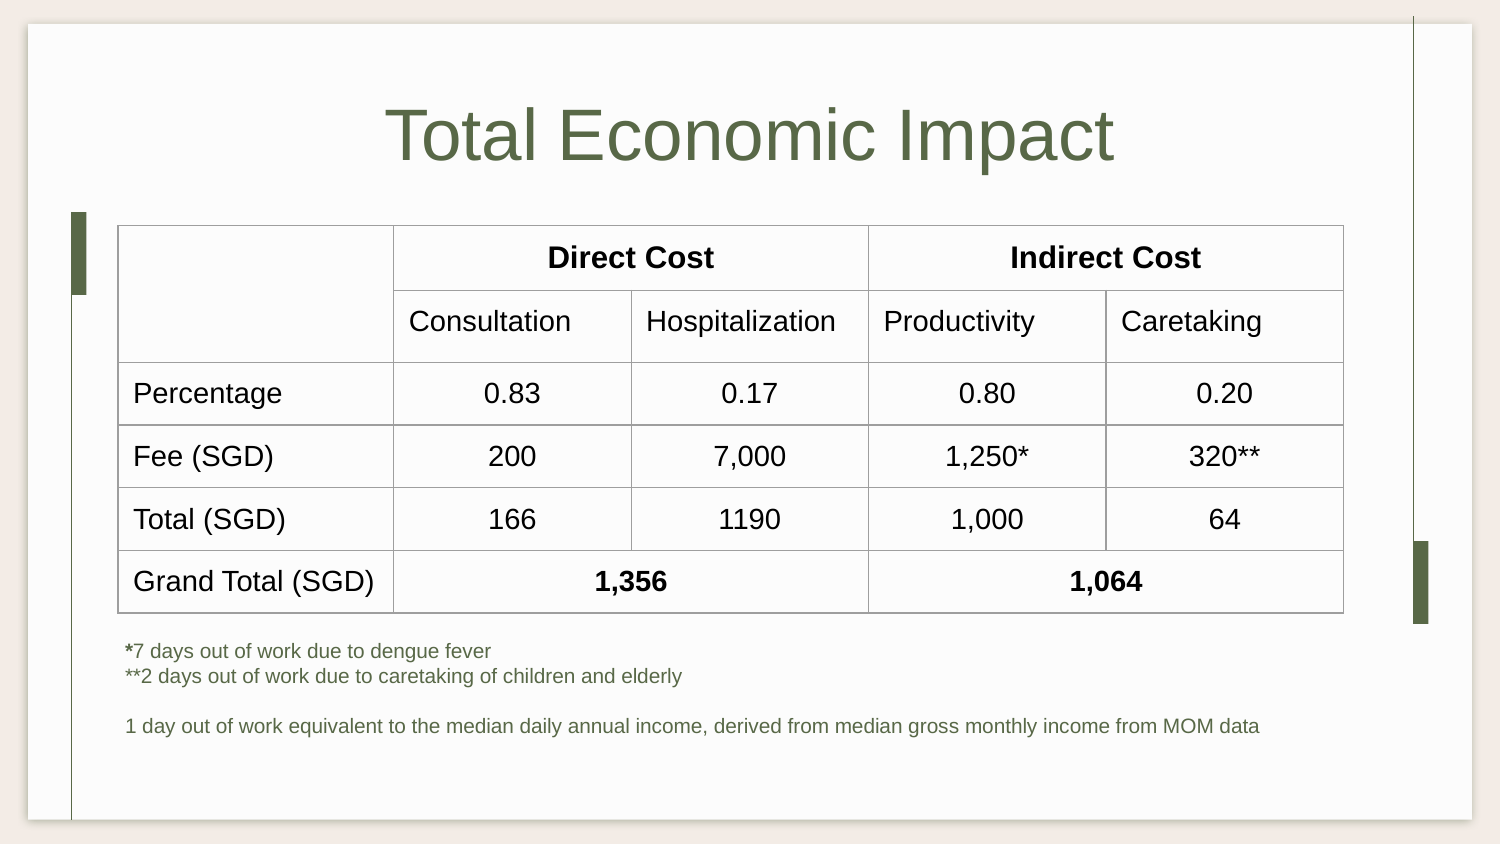

# Total Economic Impact
|  | Direct Cost |  | Indirect Cost |  |
| --- | --- | --- | --- | --- |
|  | Consultation | Hospitalization | Productivity | Caretaking |
| Percentage | 0.83 | 0.17 | 0.80 | 0.20 |
| Fee (SGD) | 200 | 7,000 | 1,250\* | 320\*\* |
| Total (SGD) | 166 | 1190 | 1,000 | 64 |
| Grand Total (SGD) | 1,356 |  | 1,064 |  |
*7 days out of work due to dengue fever
**2 days out of work due to caretaking of children and elderly

1 day out of work equivalent to the median daily annual income, derived from median gross monthly income from MOM data